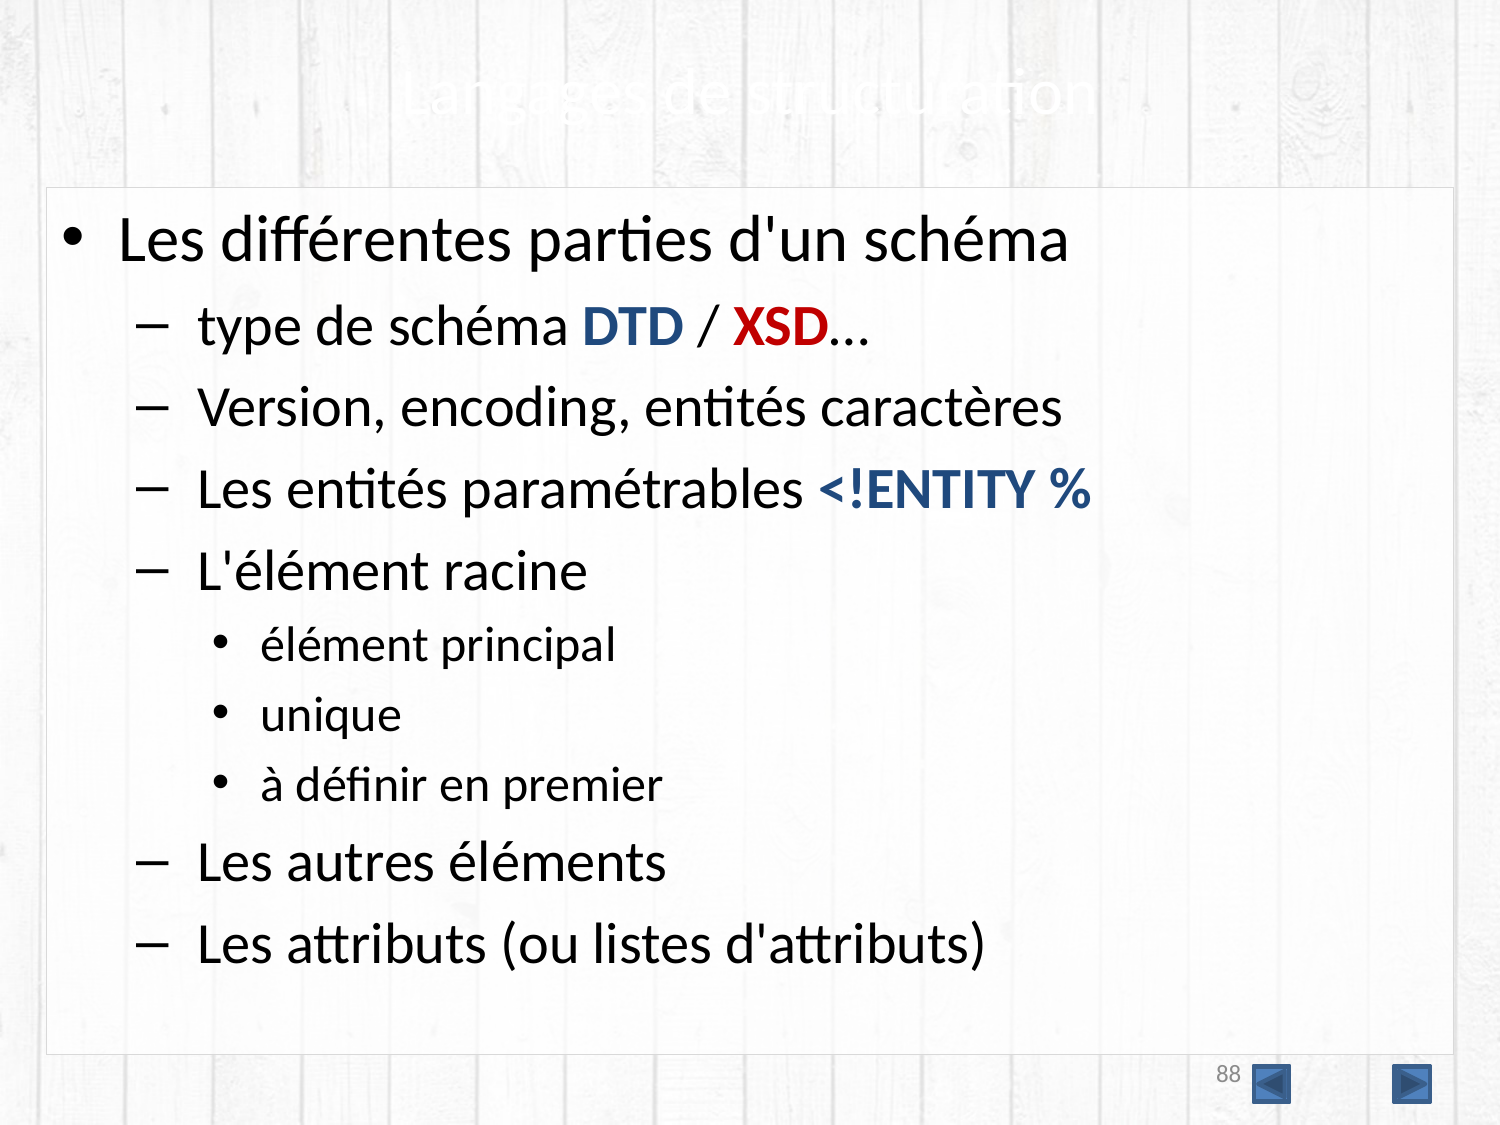

# Langages de structuration
Les différentes parties d'un schéma
 type de schéma DTD / XSD…
 Version, encoding, entités caractères
 Les entités paramétrables <!ENTITY %
 L'élément racine
 élément principal
 unique
 à définir en premier
 Les autres éléments
 Les attributs (ou listes d'attributs)
88